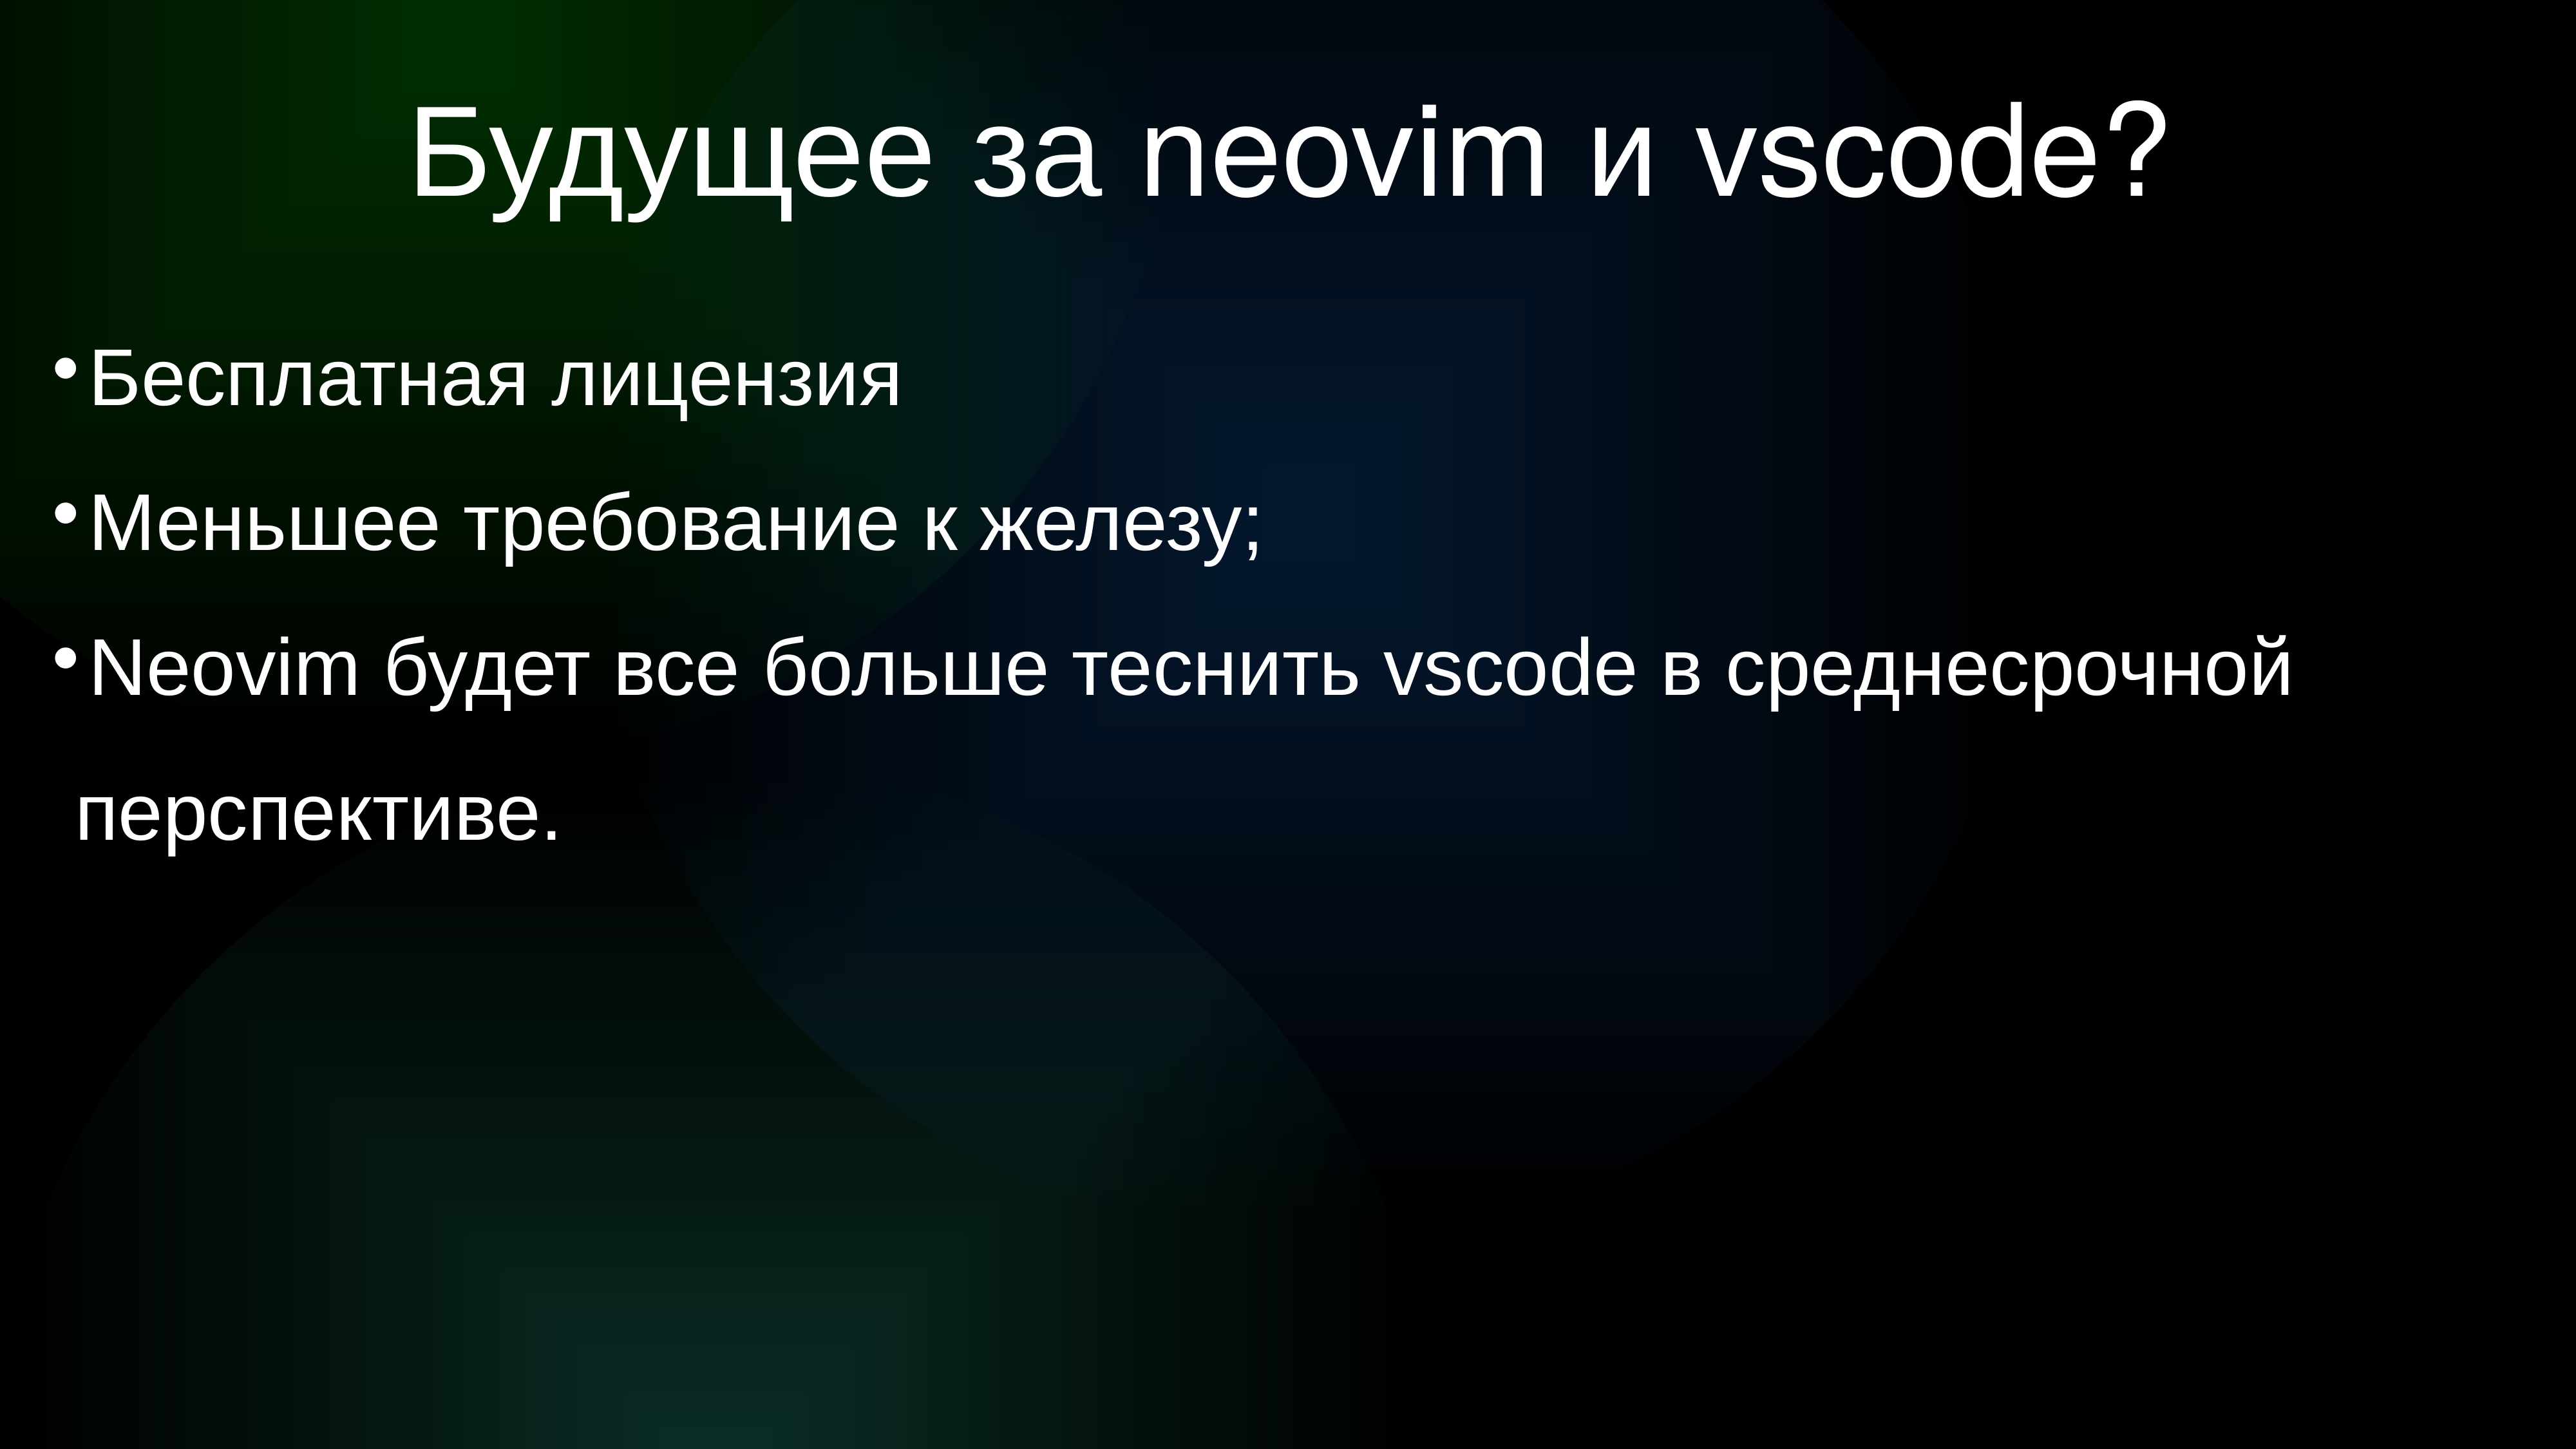

Будущее за neovim и vscode?
Бесплатная лицензия
Меньшее требование к железу;
Neovim будет все больше теснить vscode в среднесрочной перспективе.